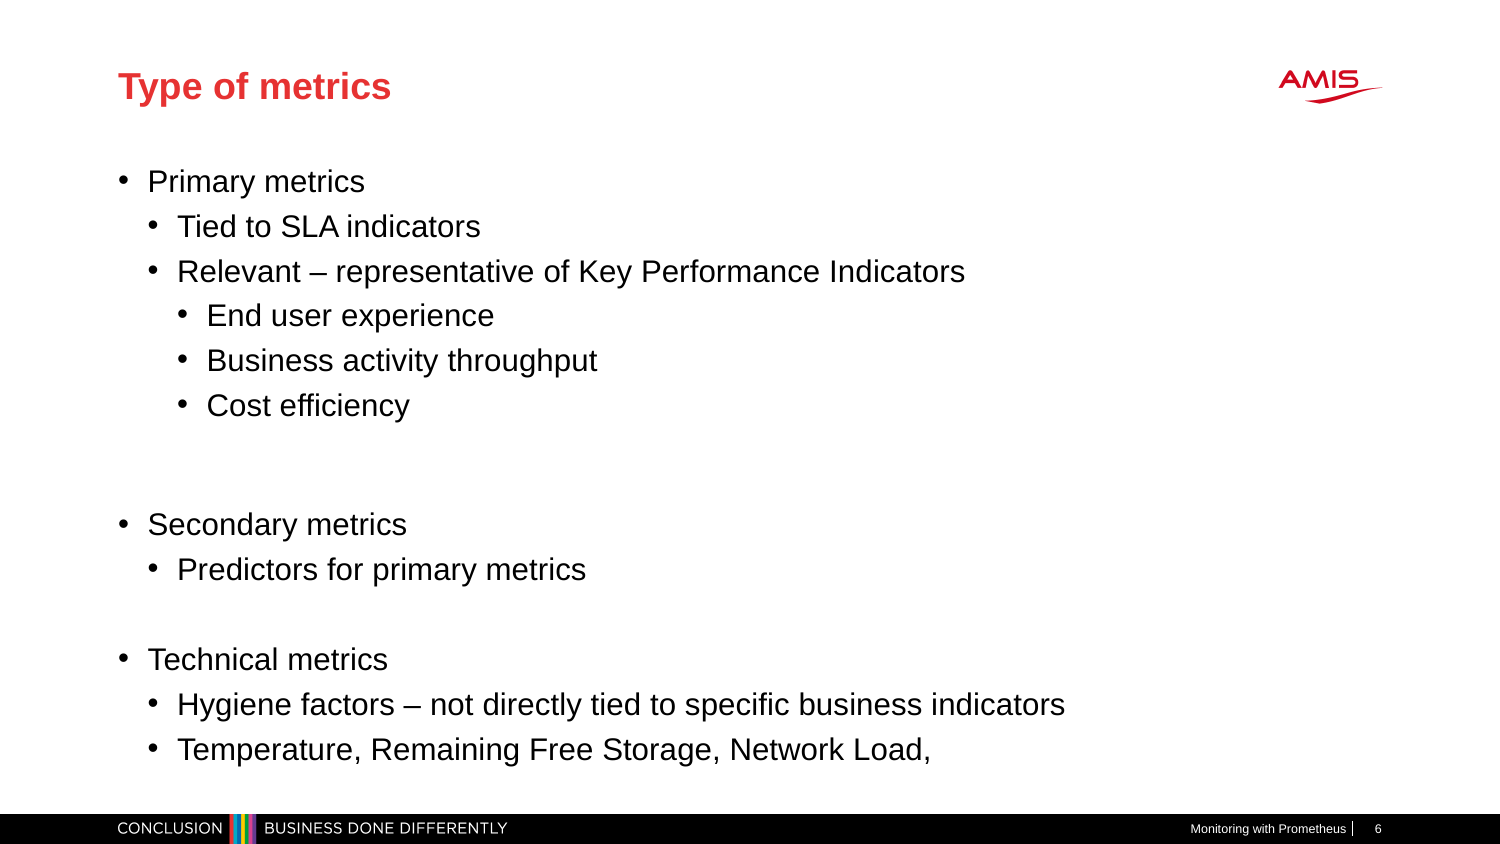

# Type of metrics
Primary metrics
Tied to SLA indicators
Relevant – representative of Key Performance Indicators
End user experience
Business activity throughput
Cost efficiency

Secondary metrics
Predictors for primary metrics
Technical metrics
Hygiene factors – not directly tied to specific business indicators
Temperature, Remaining Free Storage, Network Load,
Monitoring with Prometheus
6